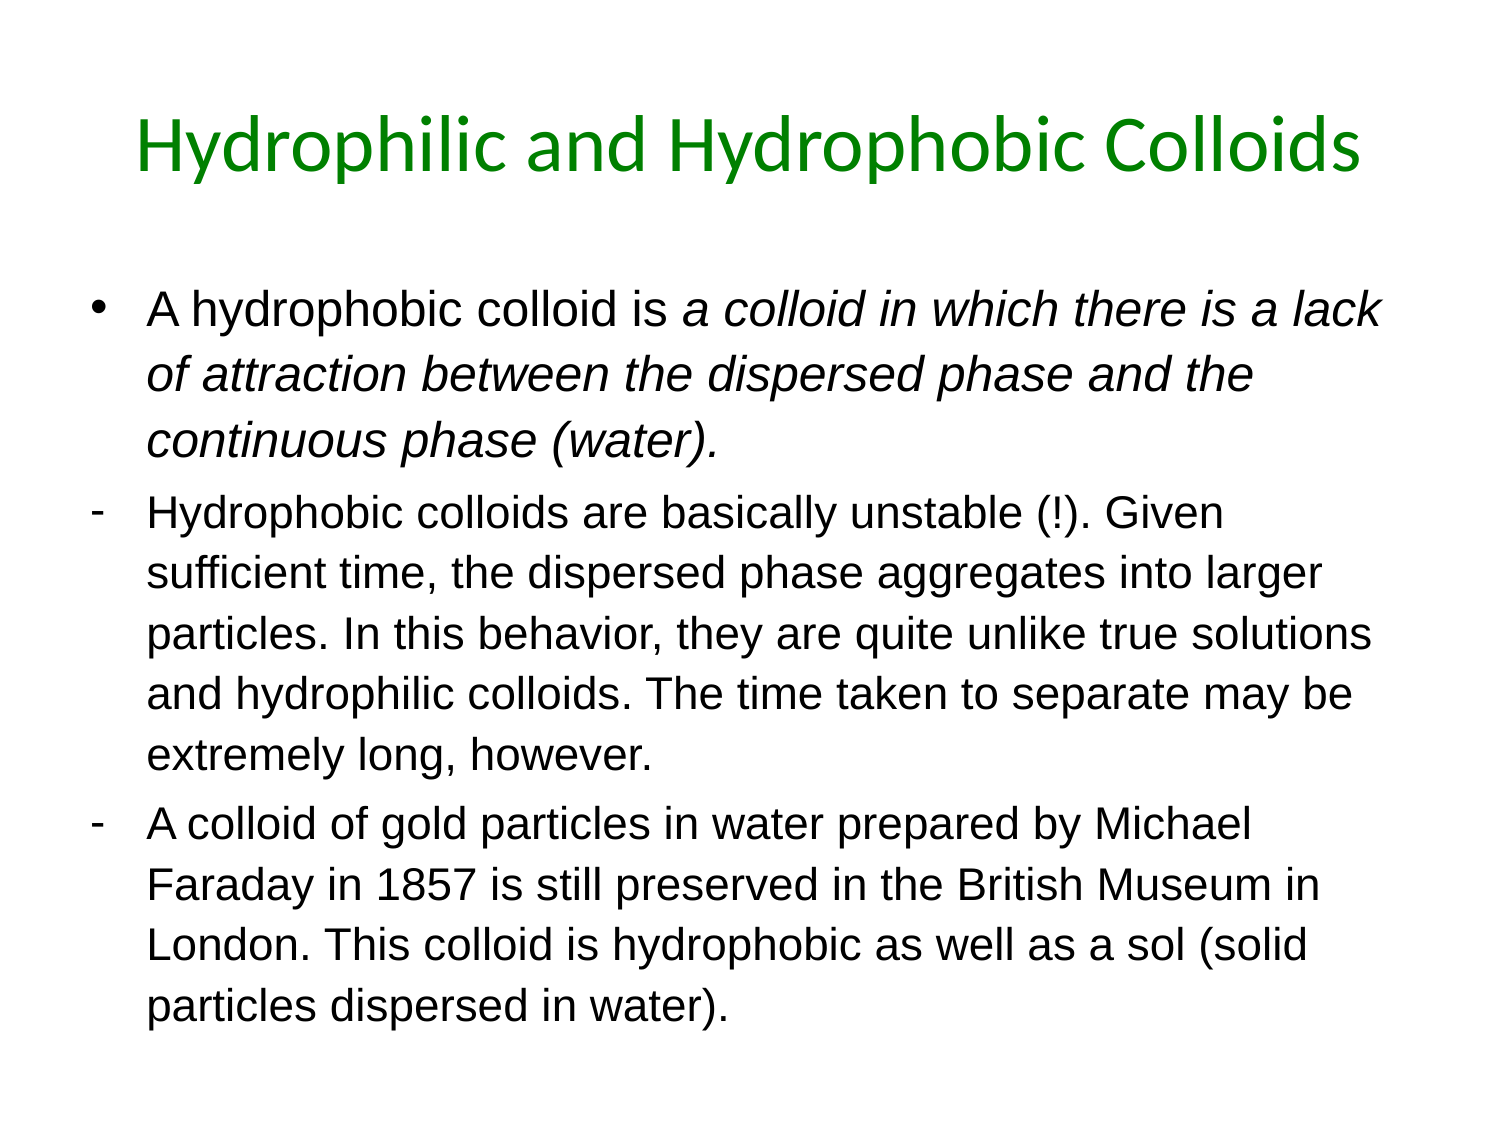

# Hydrophilic and Hydrophobic Colloids
A hydrophobic colloid is a colloid in which there is a lack of attraction between the dispersed phase and the continuous phase (water).
Hydrophobic colloids are basically unstable (!). Given sufficient time, the dispersed phase aggregates into larger particles. In this behavior, they are quite unlike true solutions and hydrophilic colloids. The time taken to separate may be extremely long, however.
A colloid of gold particles in water prepared by Michael Faraday in 1857 is still preserved in the British Museum in London. This colloid is hydrophobic as well as a sol (solid particles dispersed in water).